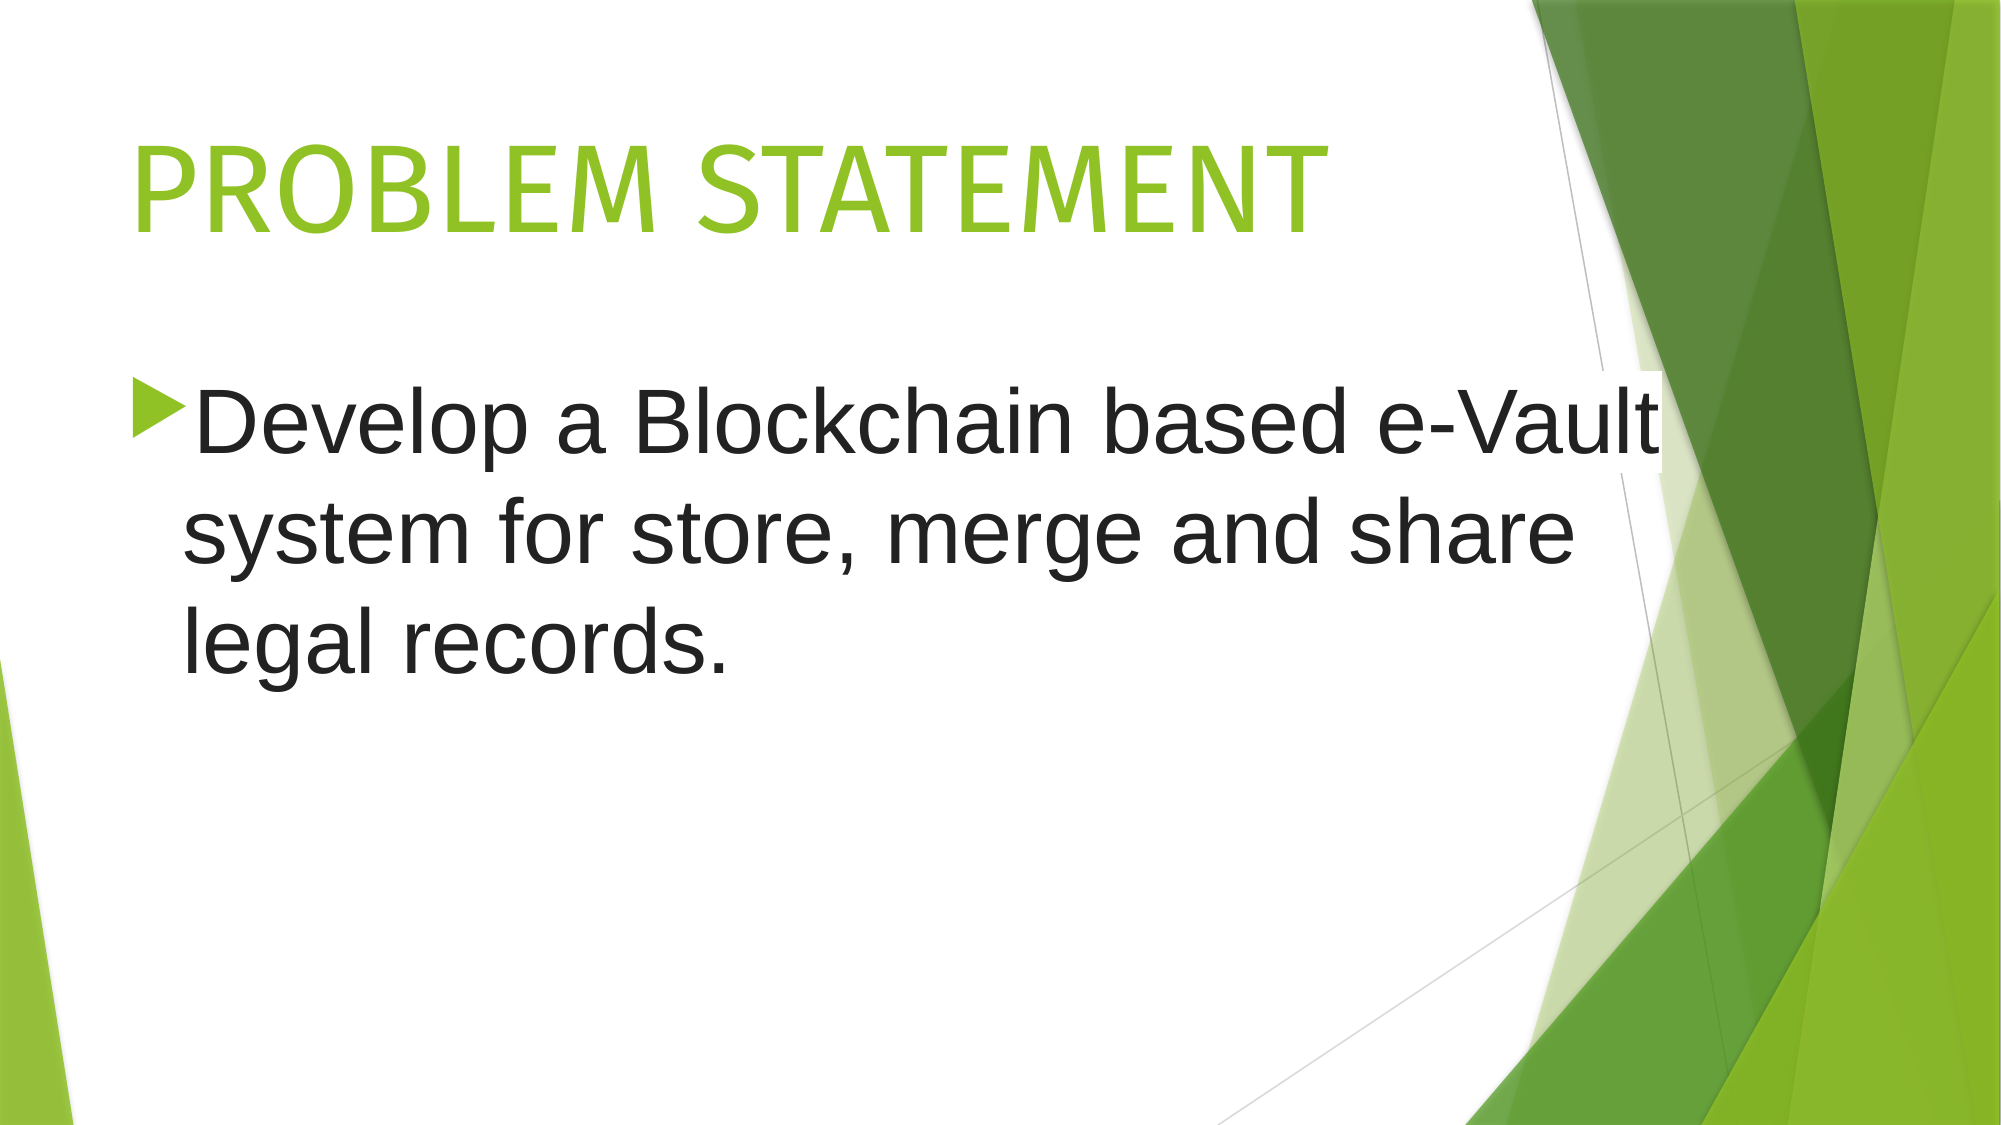

# PROBLEM STATEMENT
Develop a Blockchain based e-Vault system for store, merge and share legal records.